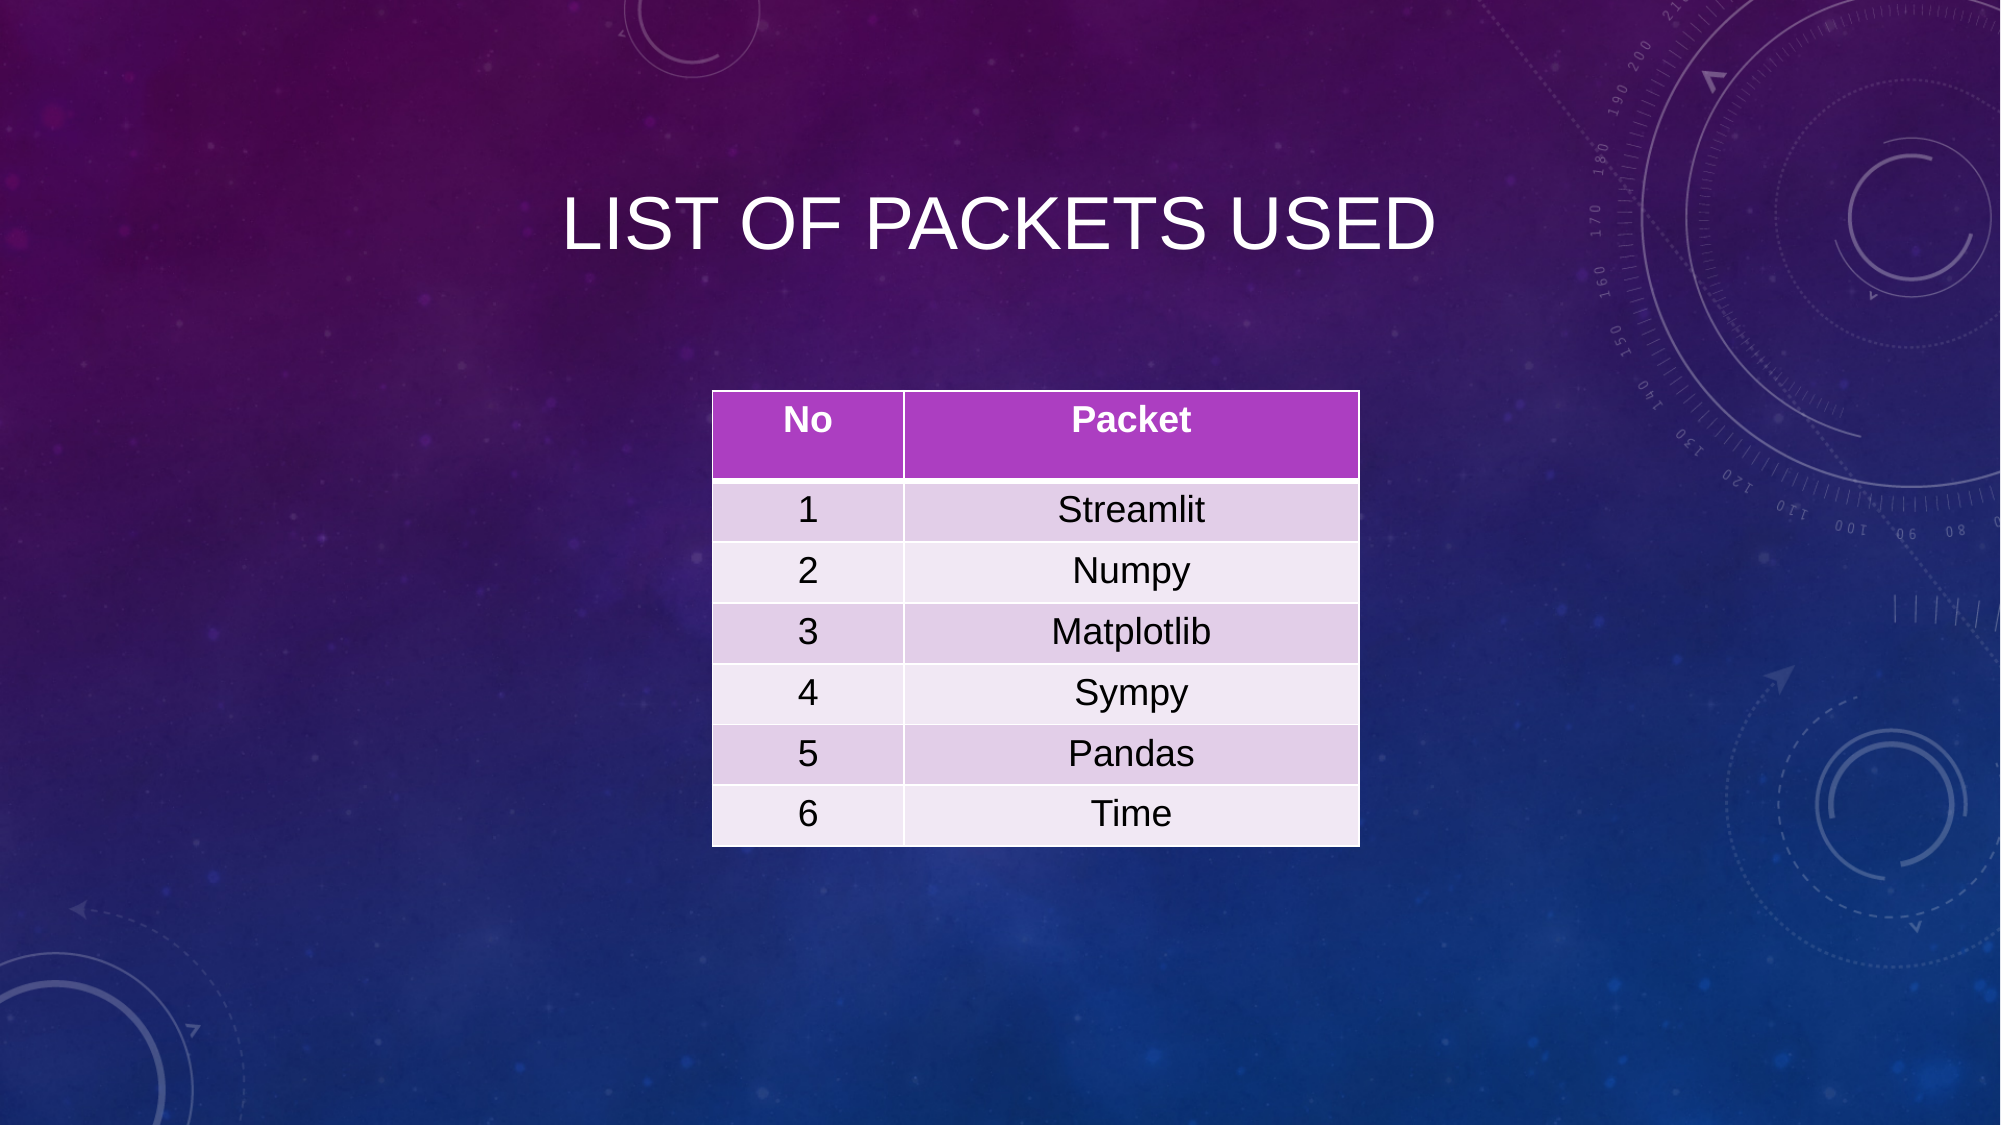

# LIST OF PACKETS USED
| No | Packet |
| --- | --- |
| 1 | Streamlit |
| 2 | Numpy |
| 3 | Matplotlib |
| 4 | Sympy |
| 5 | Pandas |
| 6 | Time |